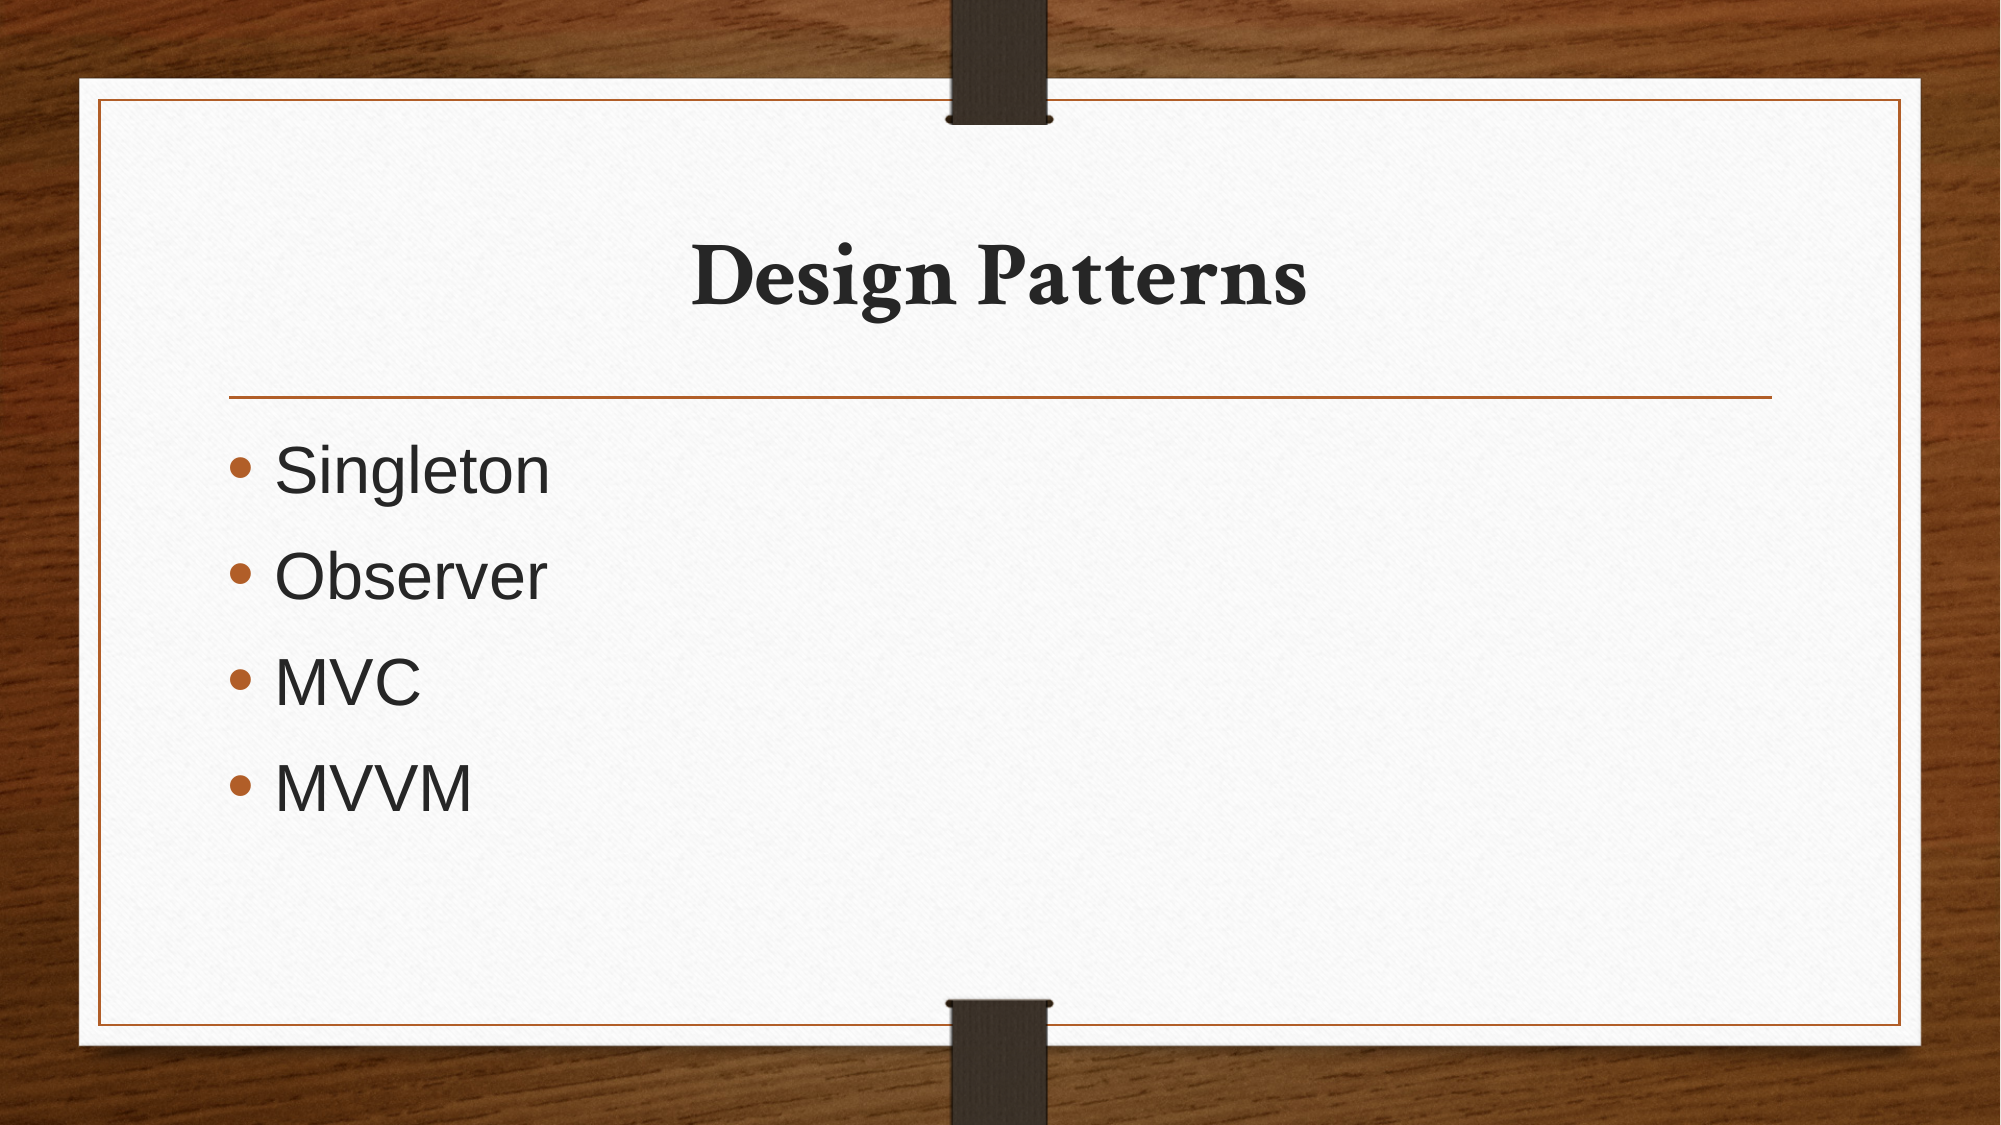

# Design Patterns
Singleton
Observer
MVC
MVVM